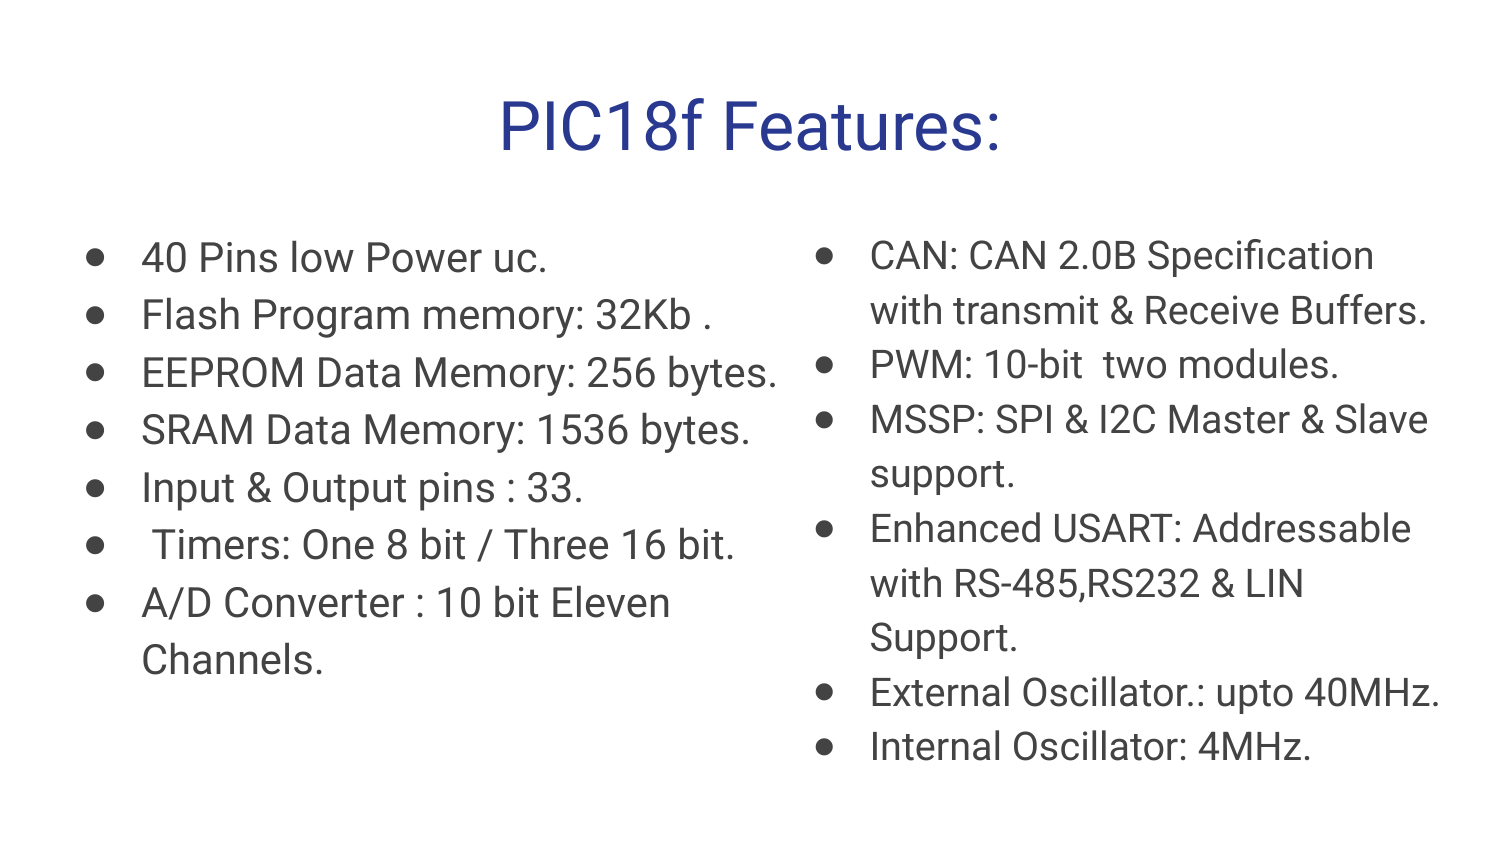

# PIC18f Features:
40 Pins low Power uc.
Flash Program memory: 32Kb .
EEPROM Data Memory: 256 bytes.
SRAM Data Memory: 1536 bytes.
Input & Output pins : 33.
 Timers: One 8 bit / Three 16 bit.
A/D Converter : 10 bit Eleven Channels.
CAN: CAN 2.0B Specification with transmit & Receive Buffers.
PWM: 10-bit  two modules.
MSSP: SPI & I2C Master & Slave support.
Enhanced USART: Addressable with RS-485,RS232 & LIN Support.
External Oscillator.: upto 40MHz.
Internal Oscillator: 4MHz.